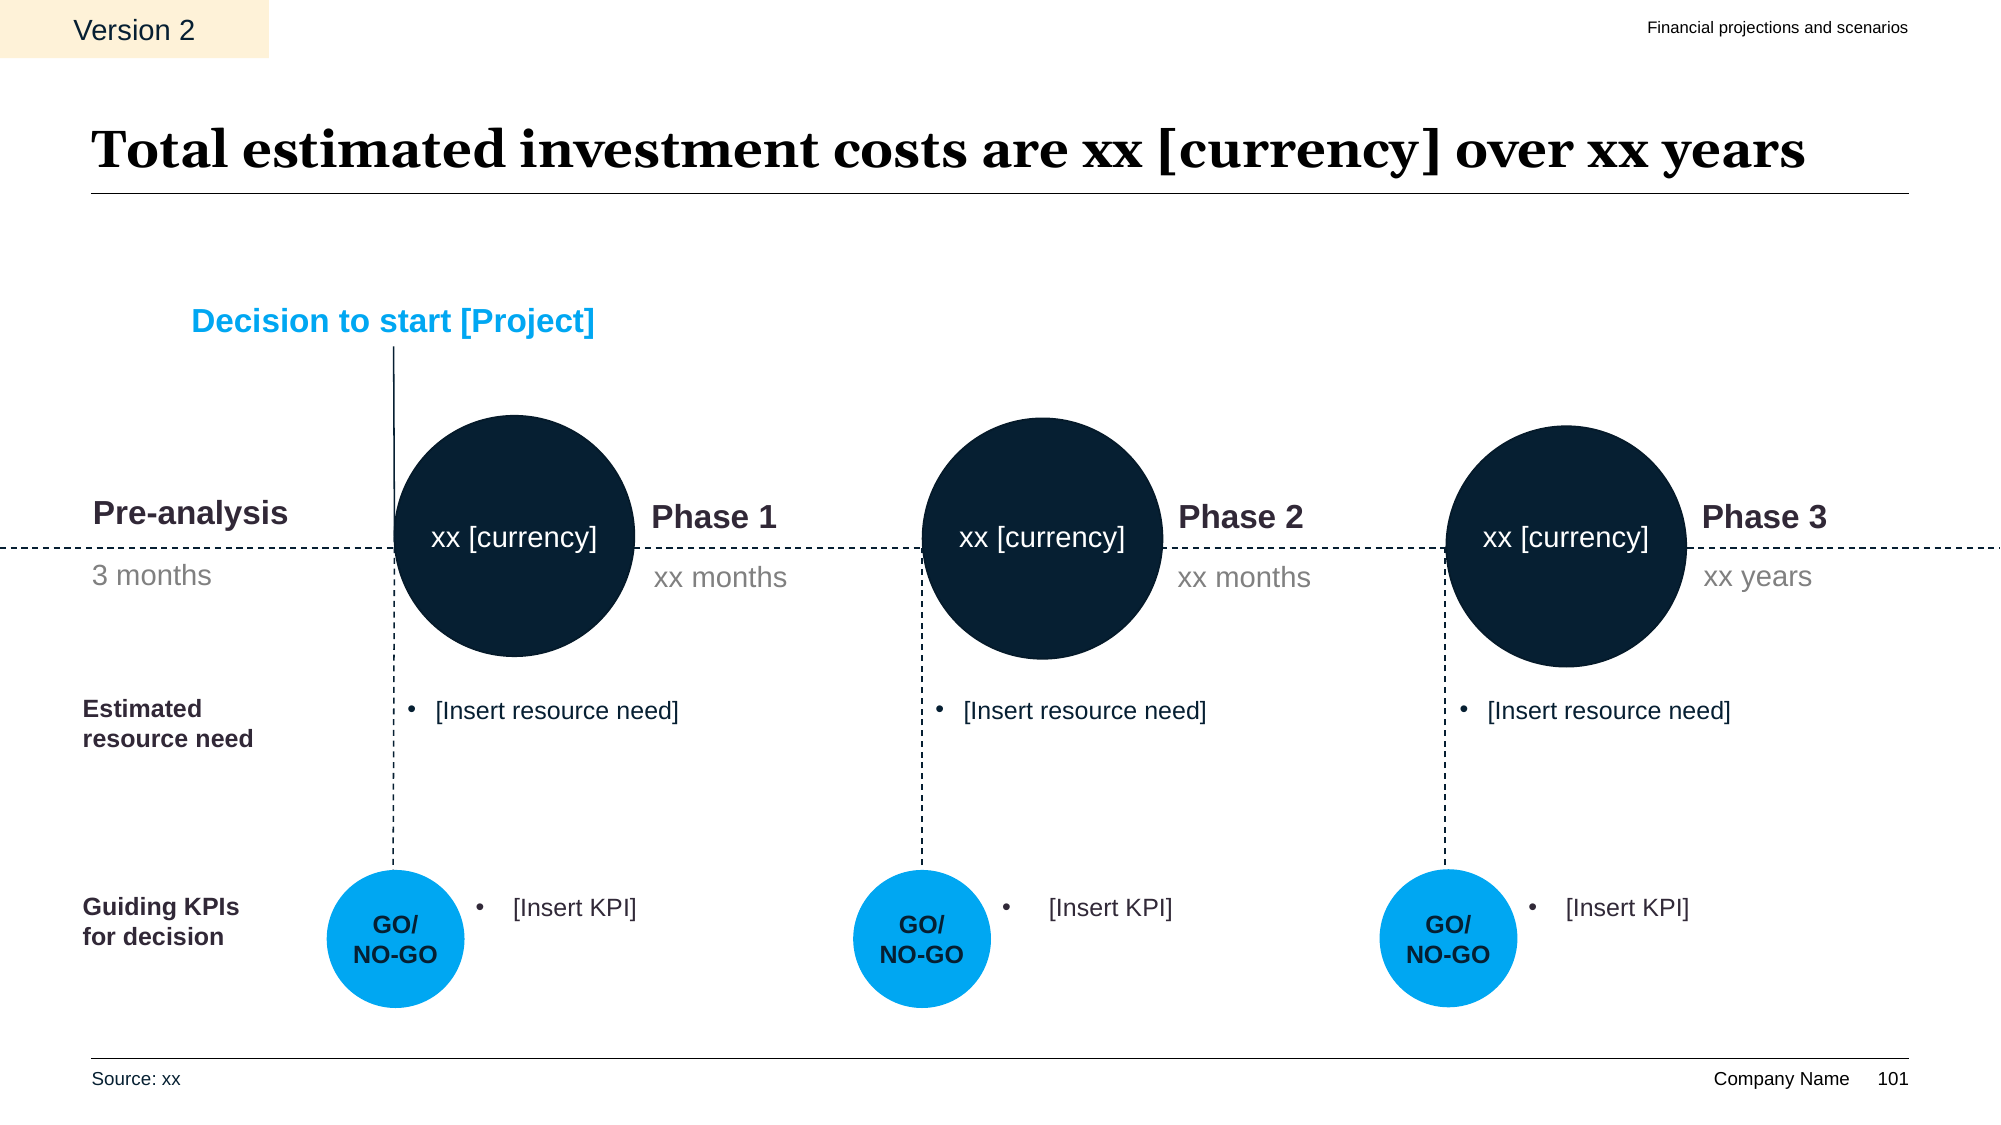

Version 2
Financial projections and scenarios
# Total estimated investment costs are xx [currency] over xx years

Decision to start [Project]

Pre-analysis
Phase 1
Phase 2
Phase 3
xx [currency]
xx [currency]
xx [currency]
3 months
xx years
xx months
xx months
[Insert resource need]
[Insert resource need]
[Insert resource need]
Estimated resource need
GO/
NO-GO
GO/
NO-GO
GO/
NO-GO
Guiding KPIs
for decision
[Insert KPI]

[Insert KPI]
[Insert KPI]
Source: xx